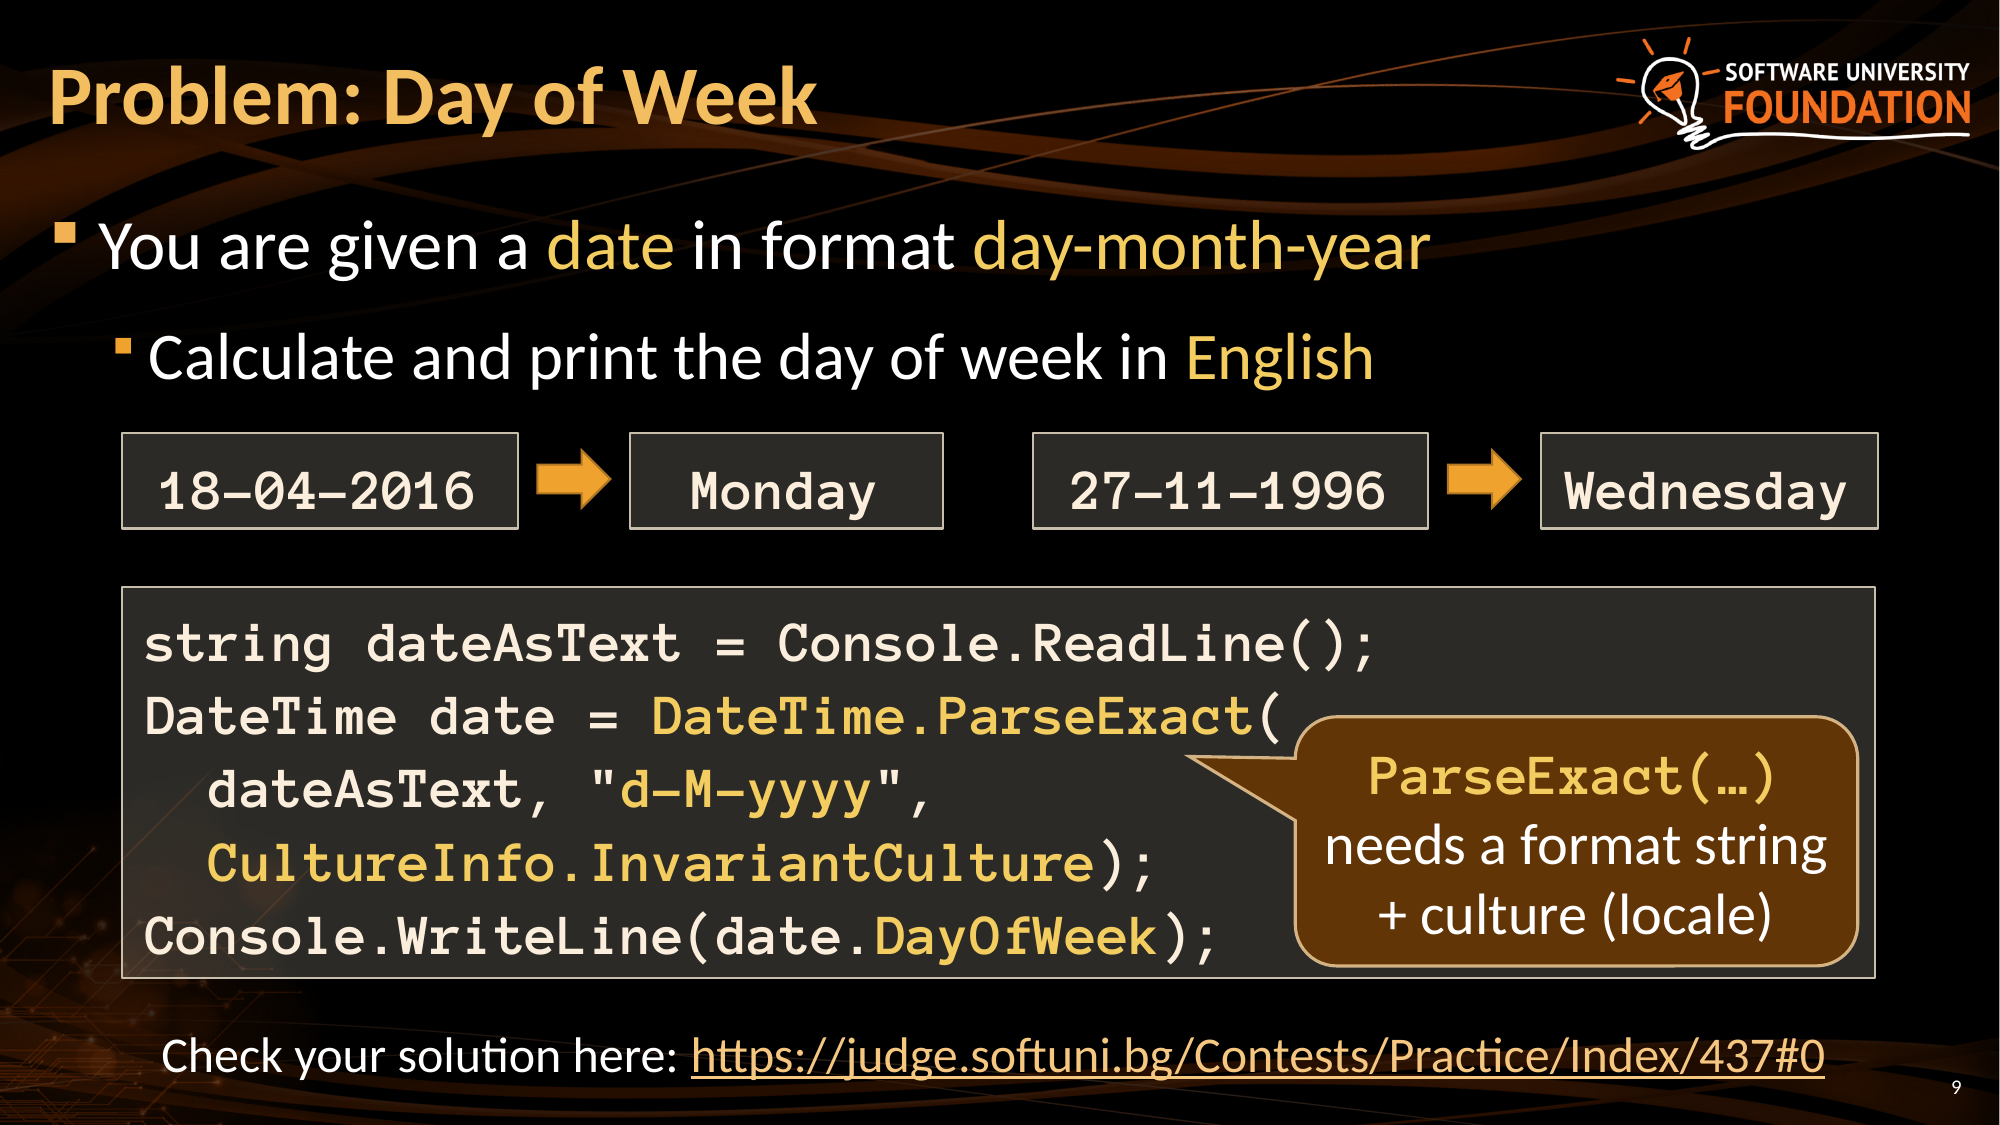

# Problem: Day of Week
You are given a date in format day-month-year
Calculate and print the day of week in English
Monday
Wednesday
18-04-2016
27-11-1996

string dateAsText = Console.ReadLine();
DateTime date = DateTime.ParseExact(
  dateAsText, "d-M-yyyy",
  CultureInfo.InvariantCulture);
Console.WriteLine(date.DayOfWeek);
ParseExact(…) needs a format string + culture (locale)
Check your solution here: https://judge.softuni.bg/Contests/Practice/Index/437#0
9